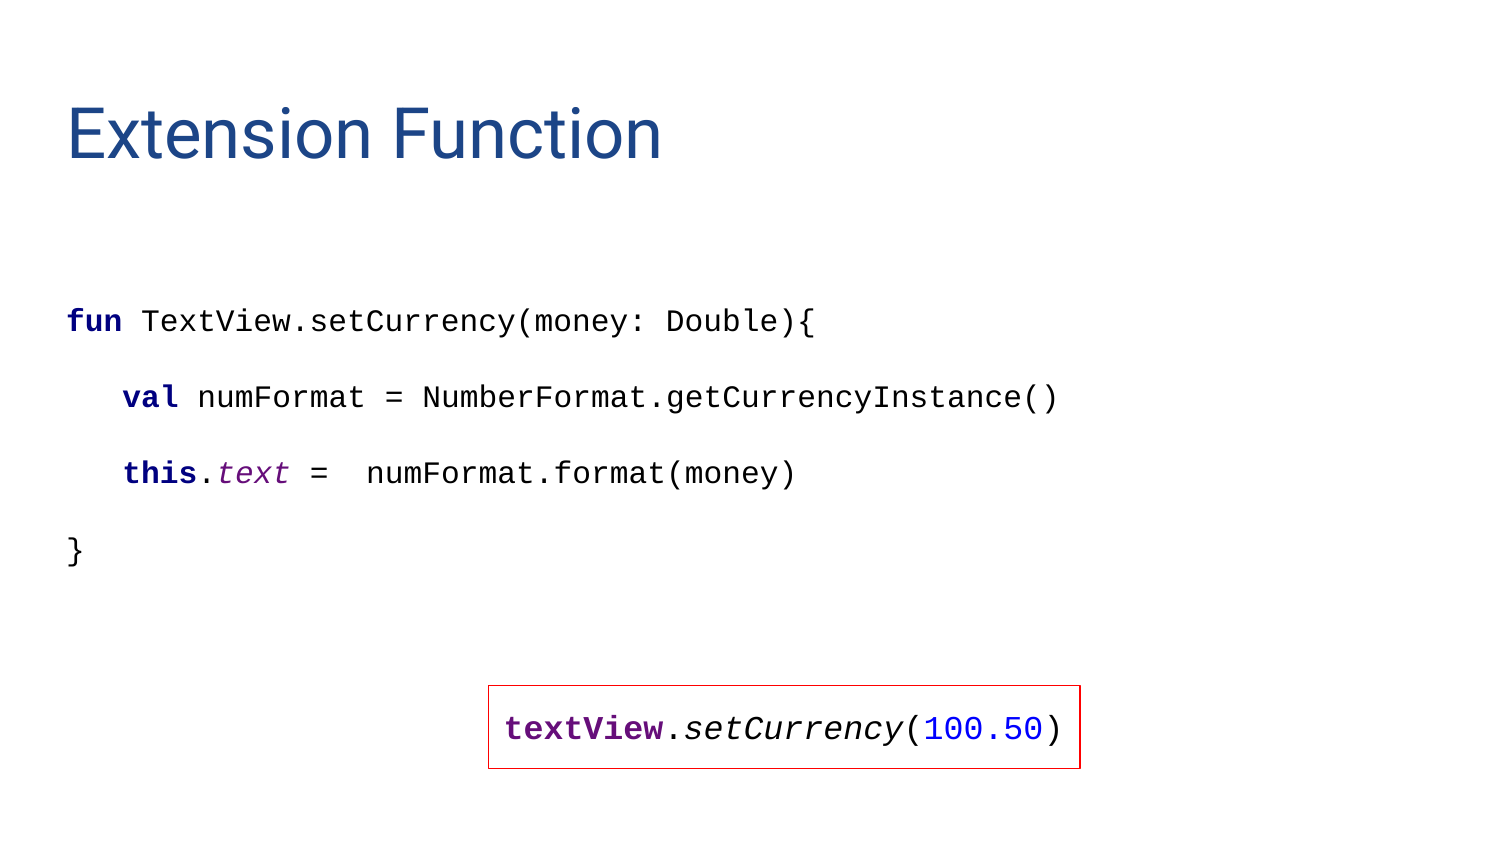

# Extension Function

fun TextView.setCurrency(money: Double){
   val numFormat = NumberFormat.getCurrencyInstance()
   this.text =  numFormat.format(money)
}

textView.setCurrency(100.50)